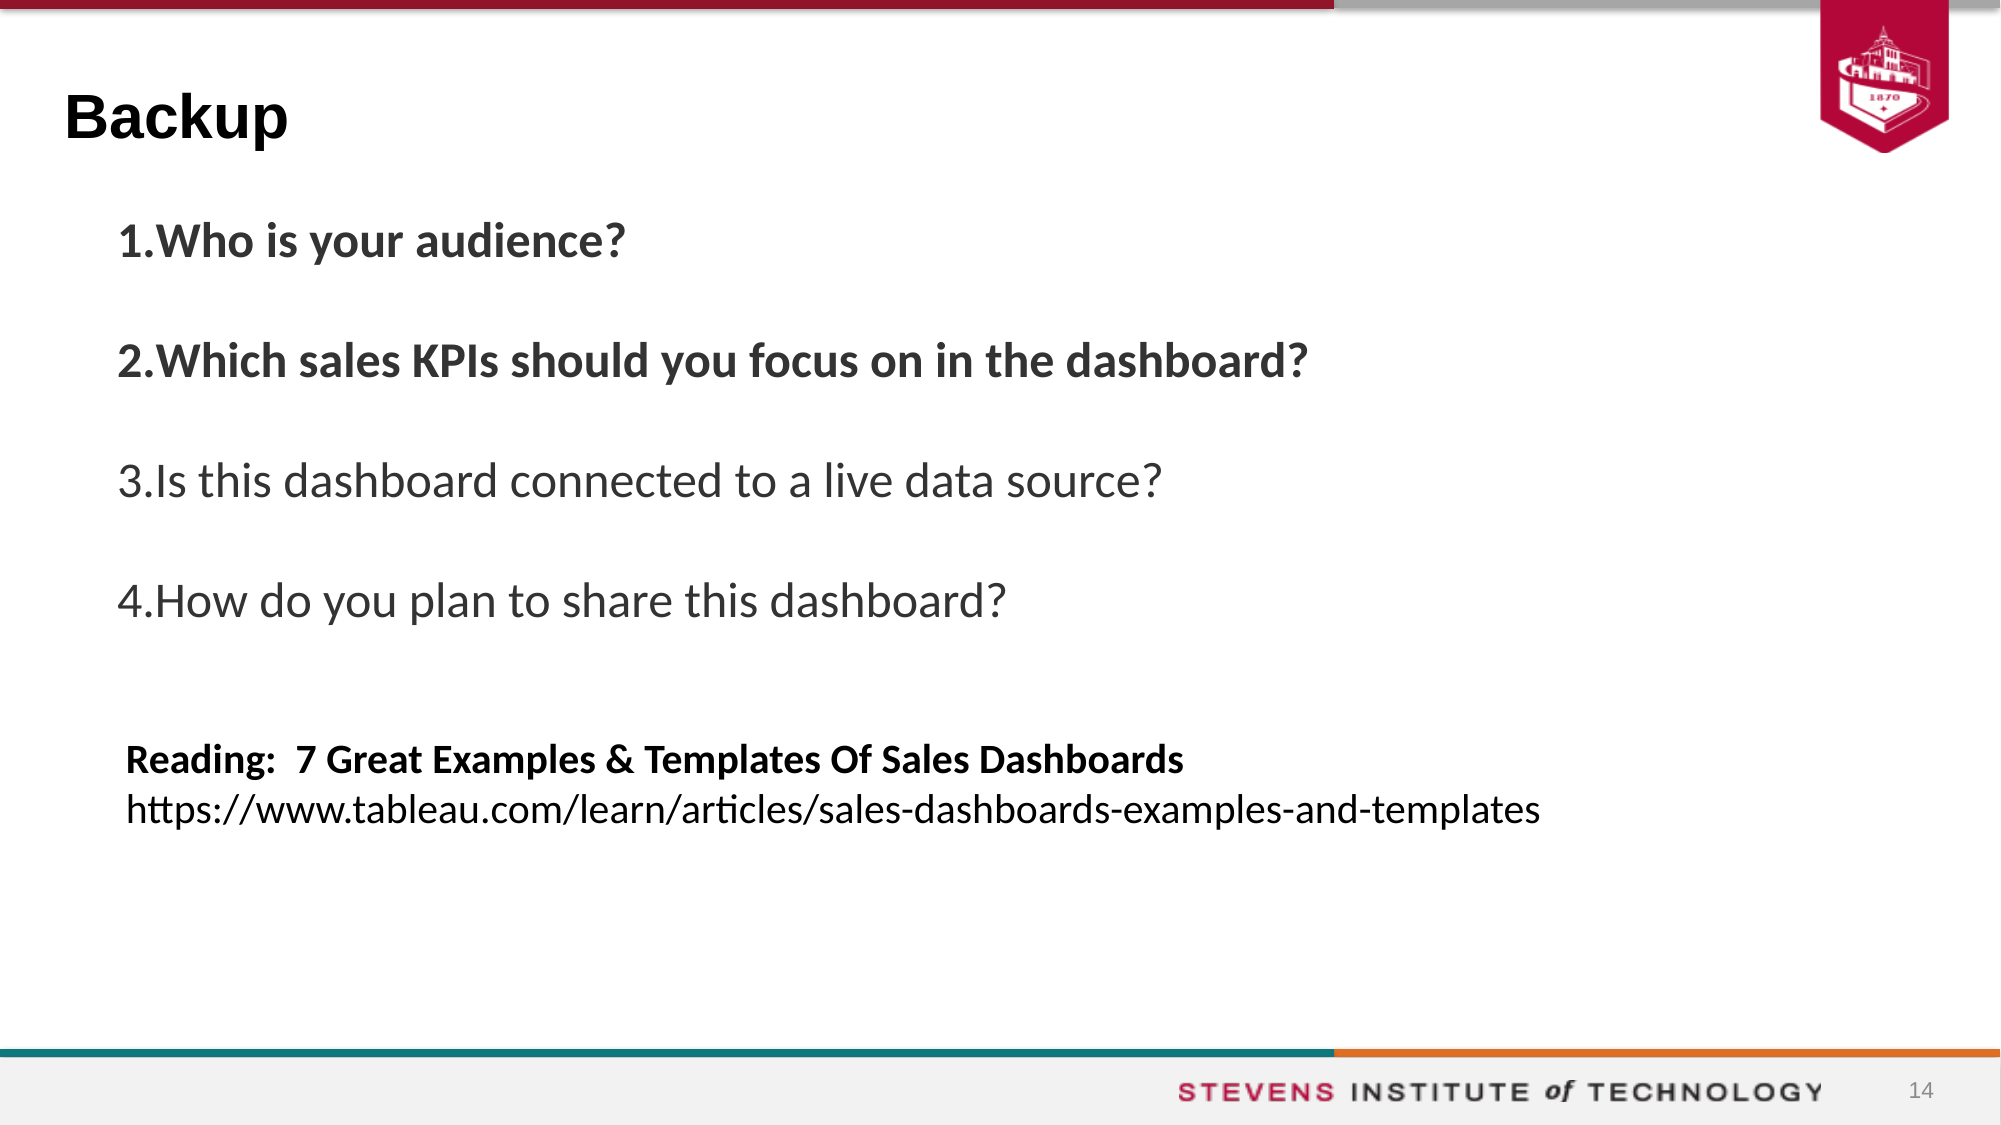

# Backup
Who is your audience?

Which sales KPIs should you focus on in the dashboard?

Is this dashboard connected to a live data source?

How do you plan to share this dashboard?
Reading:  7 Great Examples & Templates Of Sales Dashboards
https://www.tableau.com/learn/articles/sales-dashboards-examples-and-templates
14